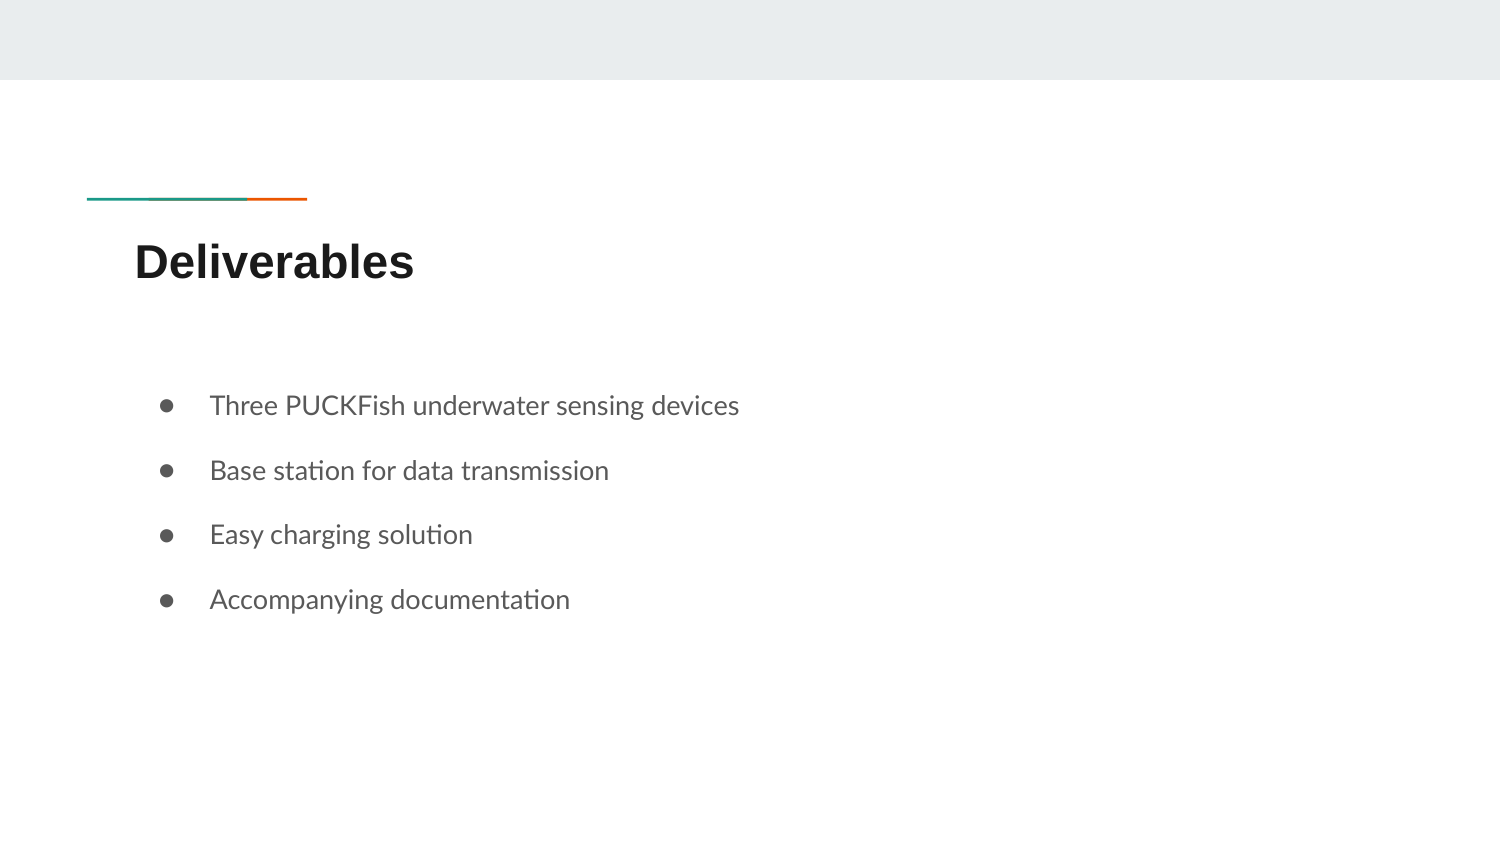

# Deliverables
Three PUCKFish underwater sensing devices
Base station for data transmission
Easy charging solution
Accompanying documentation